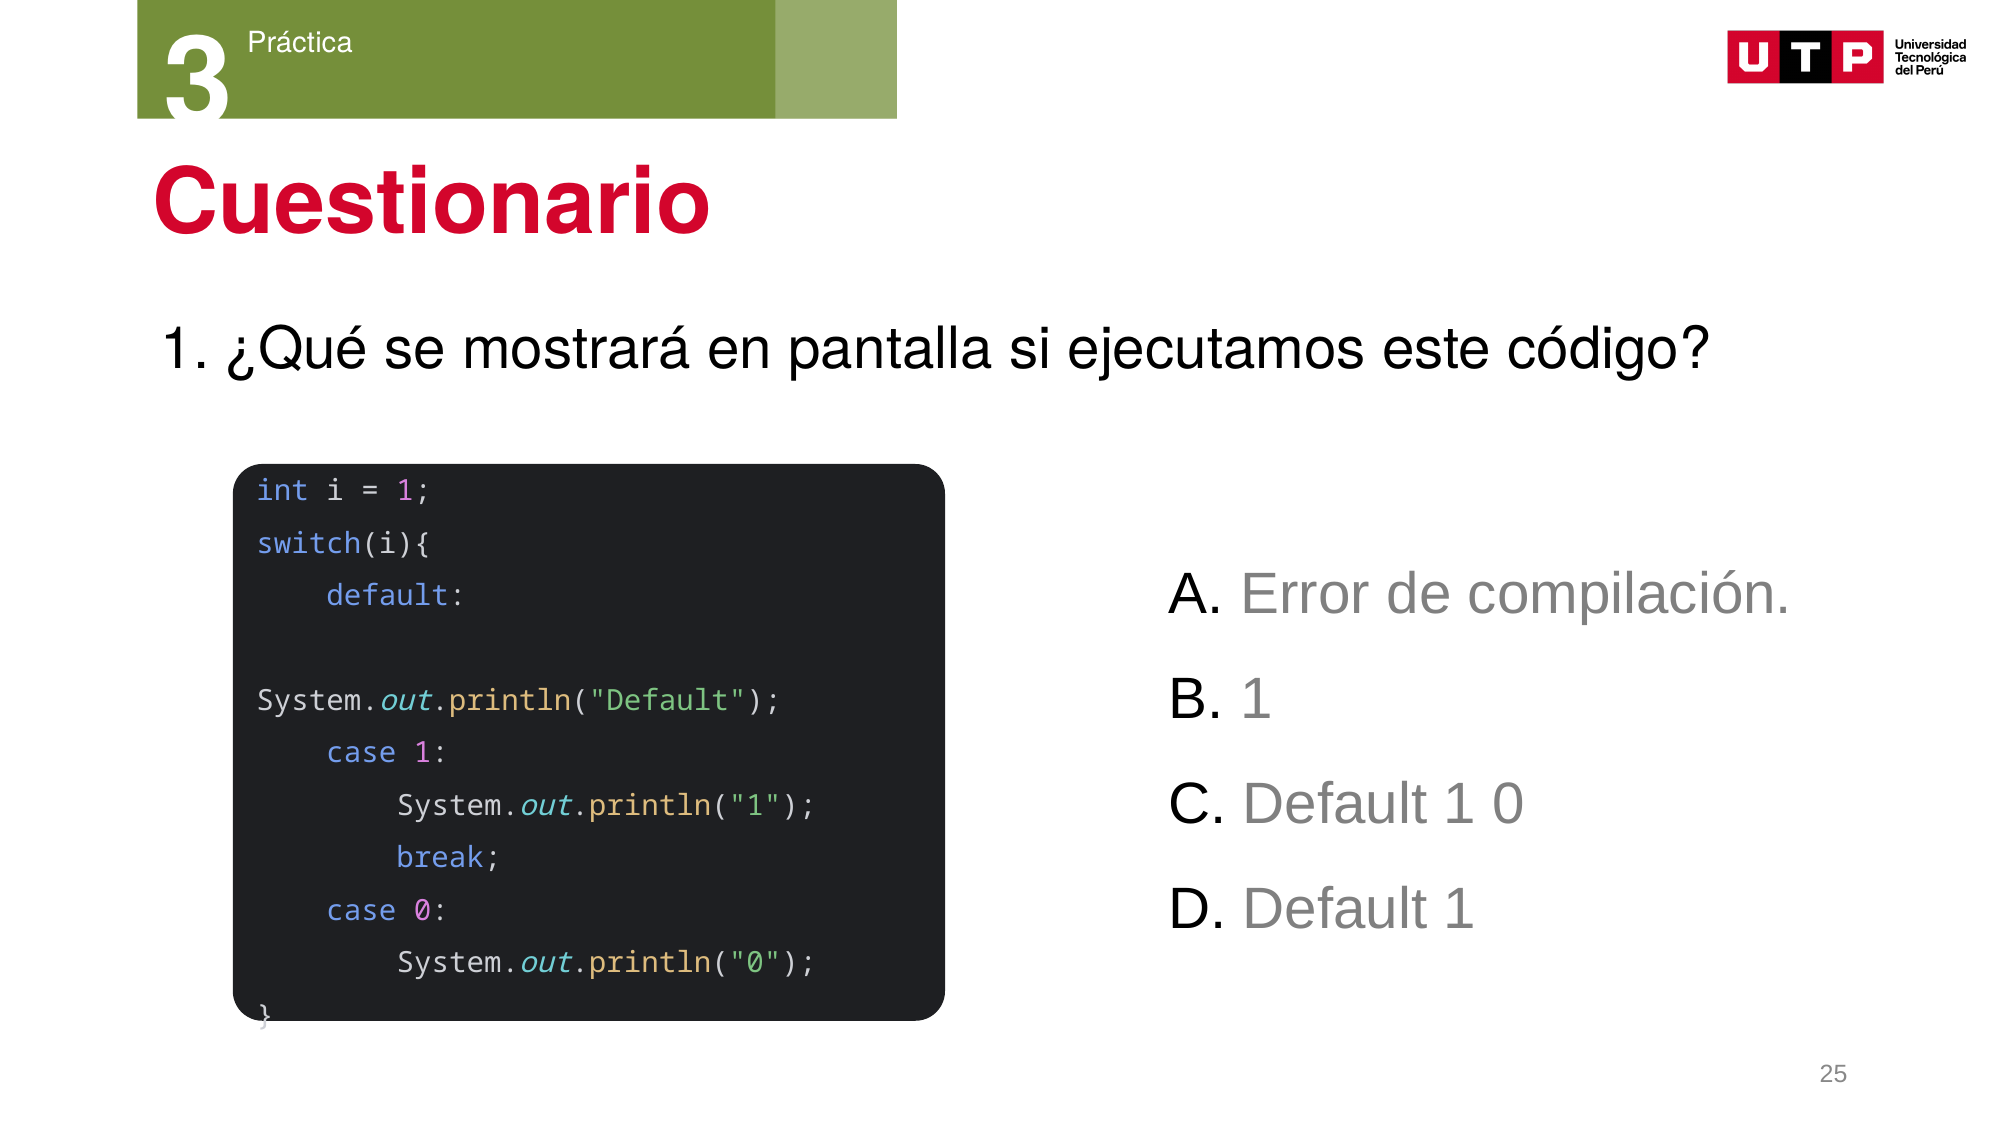

3

Práctica
# Cuestionario
1. ¿Qué se mostrará en pantalla si ejecutamos este código?
int i = 1;
switch(i){
    default:
        System.out.println("Default");
    case 1:
        System.out.println("1");
        break;
    case 0:
        System.out.println("0");
}
 Error de compilación.
 1
 Default 1 0
 Default 1
25